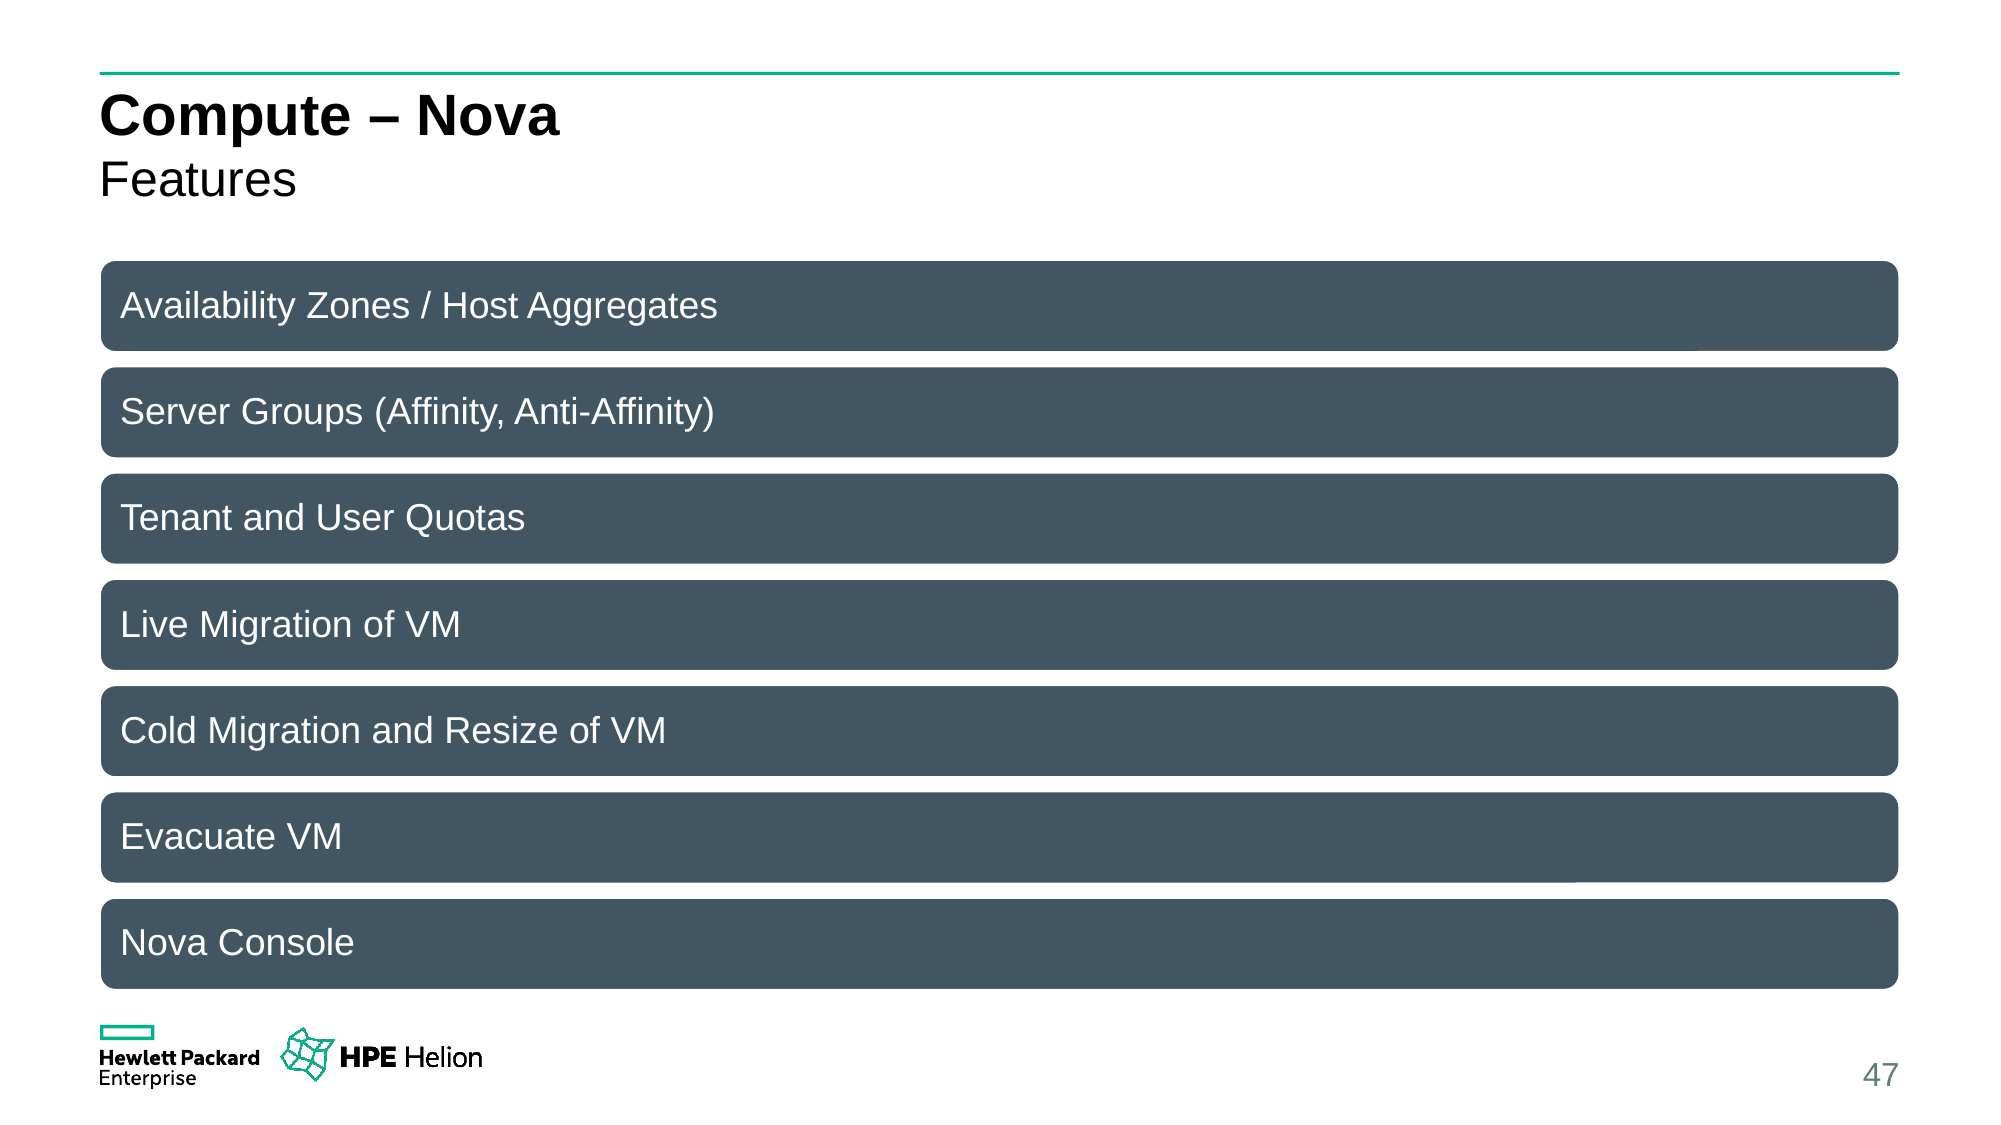

# Compute – Nova
Features
Availability Zones / Host Aggregates
Server Groups (Affinity, Anti-Affinity)
Tenant and User Quotas
Live Migration of VM
Cold Migration and Resize of VM
Evacuate VM
Nova Console
47